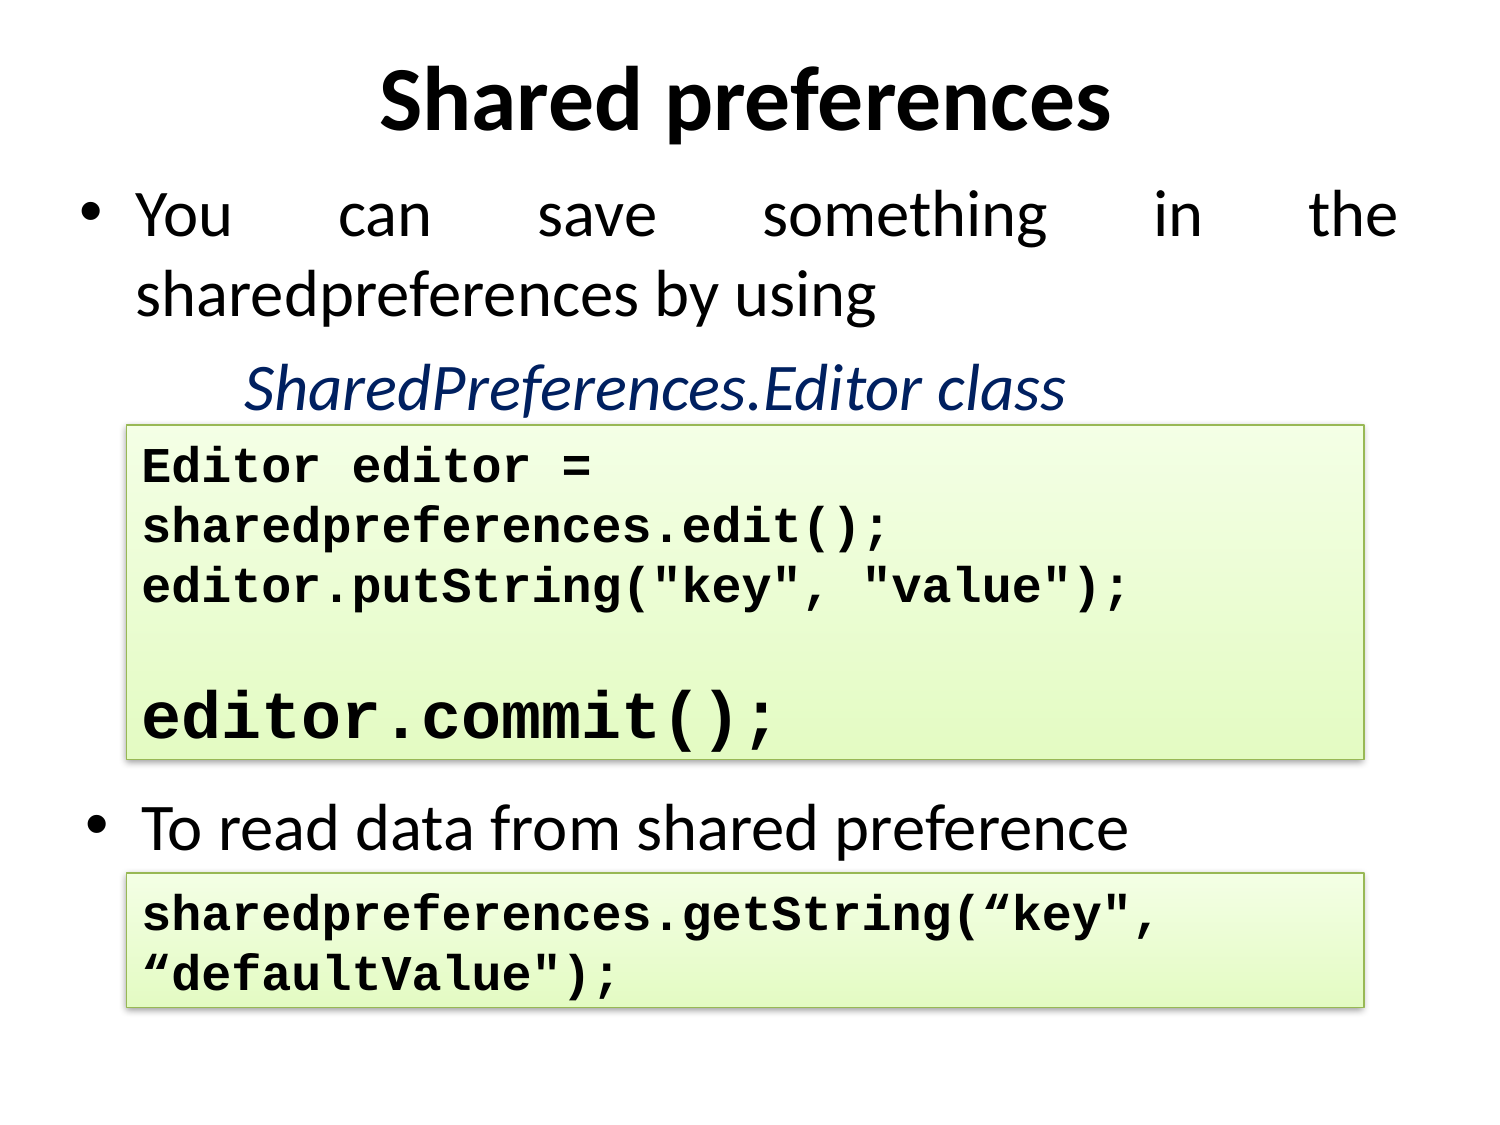

# Shared preferences
You can save something in the sharedpreferences by using
	 SharedPreferences.Editor class
Editor editor = sharedpreferences.edit(); editor.putString("key", "value");

editor.commit();
To read data from shared preference
sharedpreferences.getString(“key", “defaultValue");